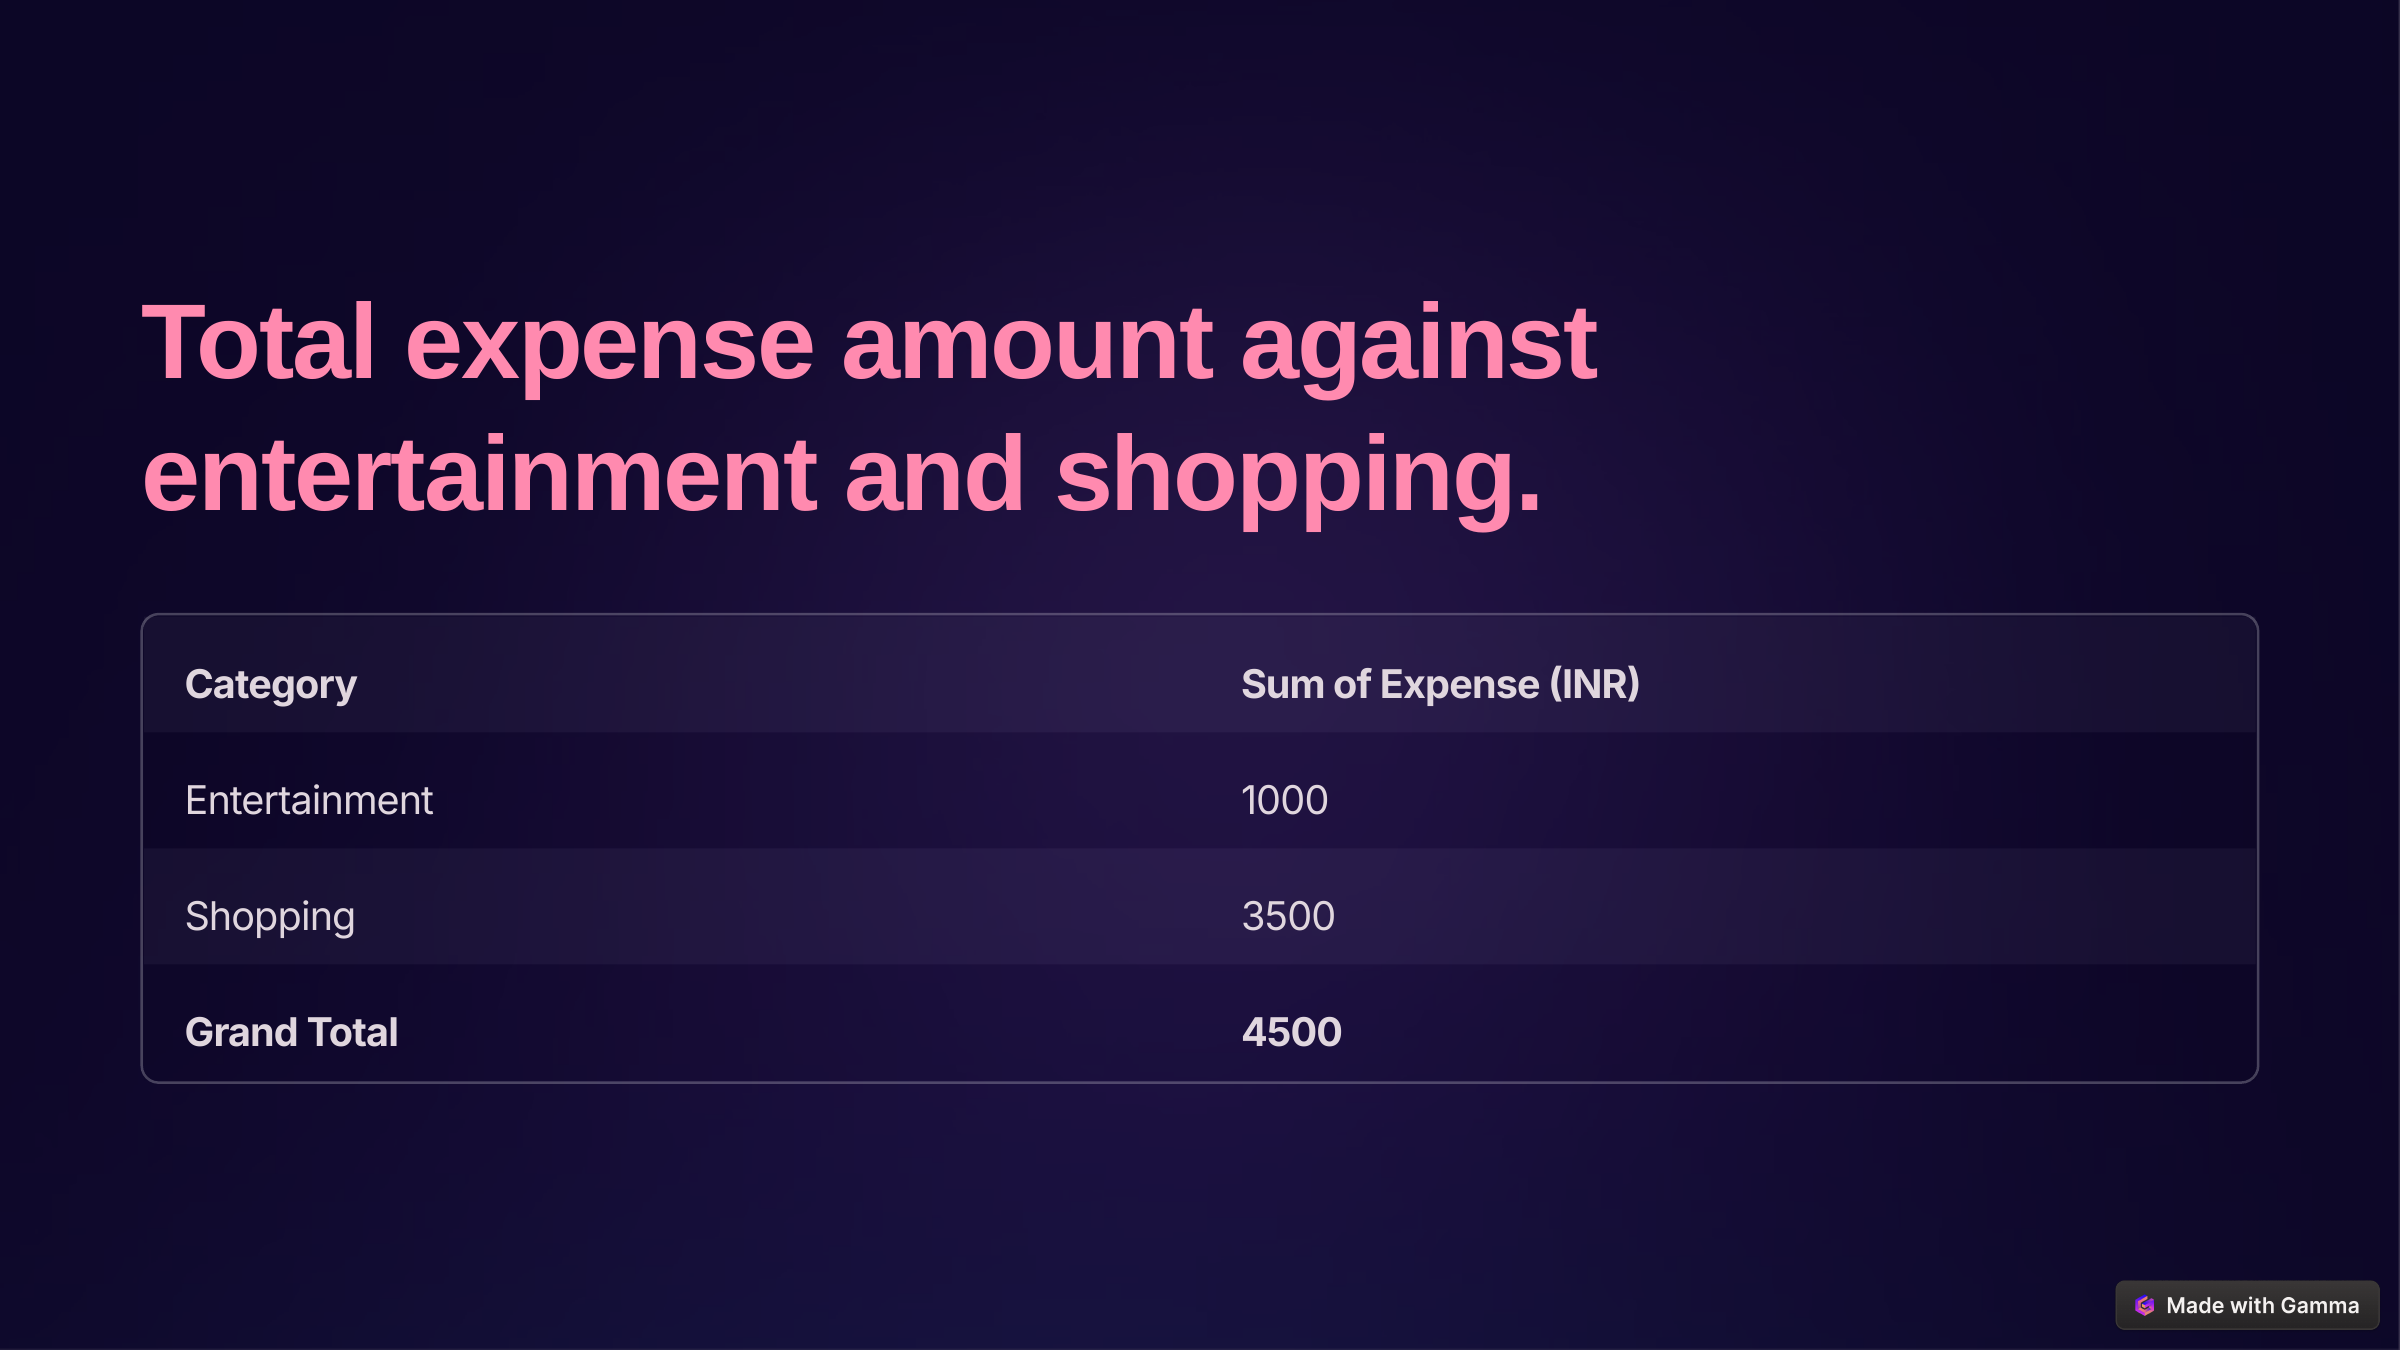

Total expense amount against entertainment and shopping.

Category
Sum of Expense (INR)

Entertainment
1000

Shopping
3500

Grand Total
4500